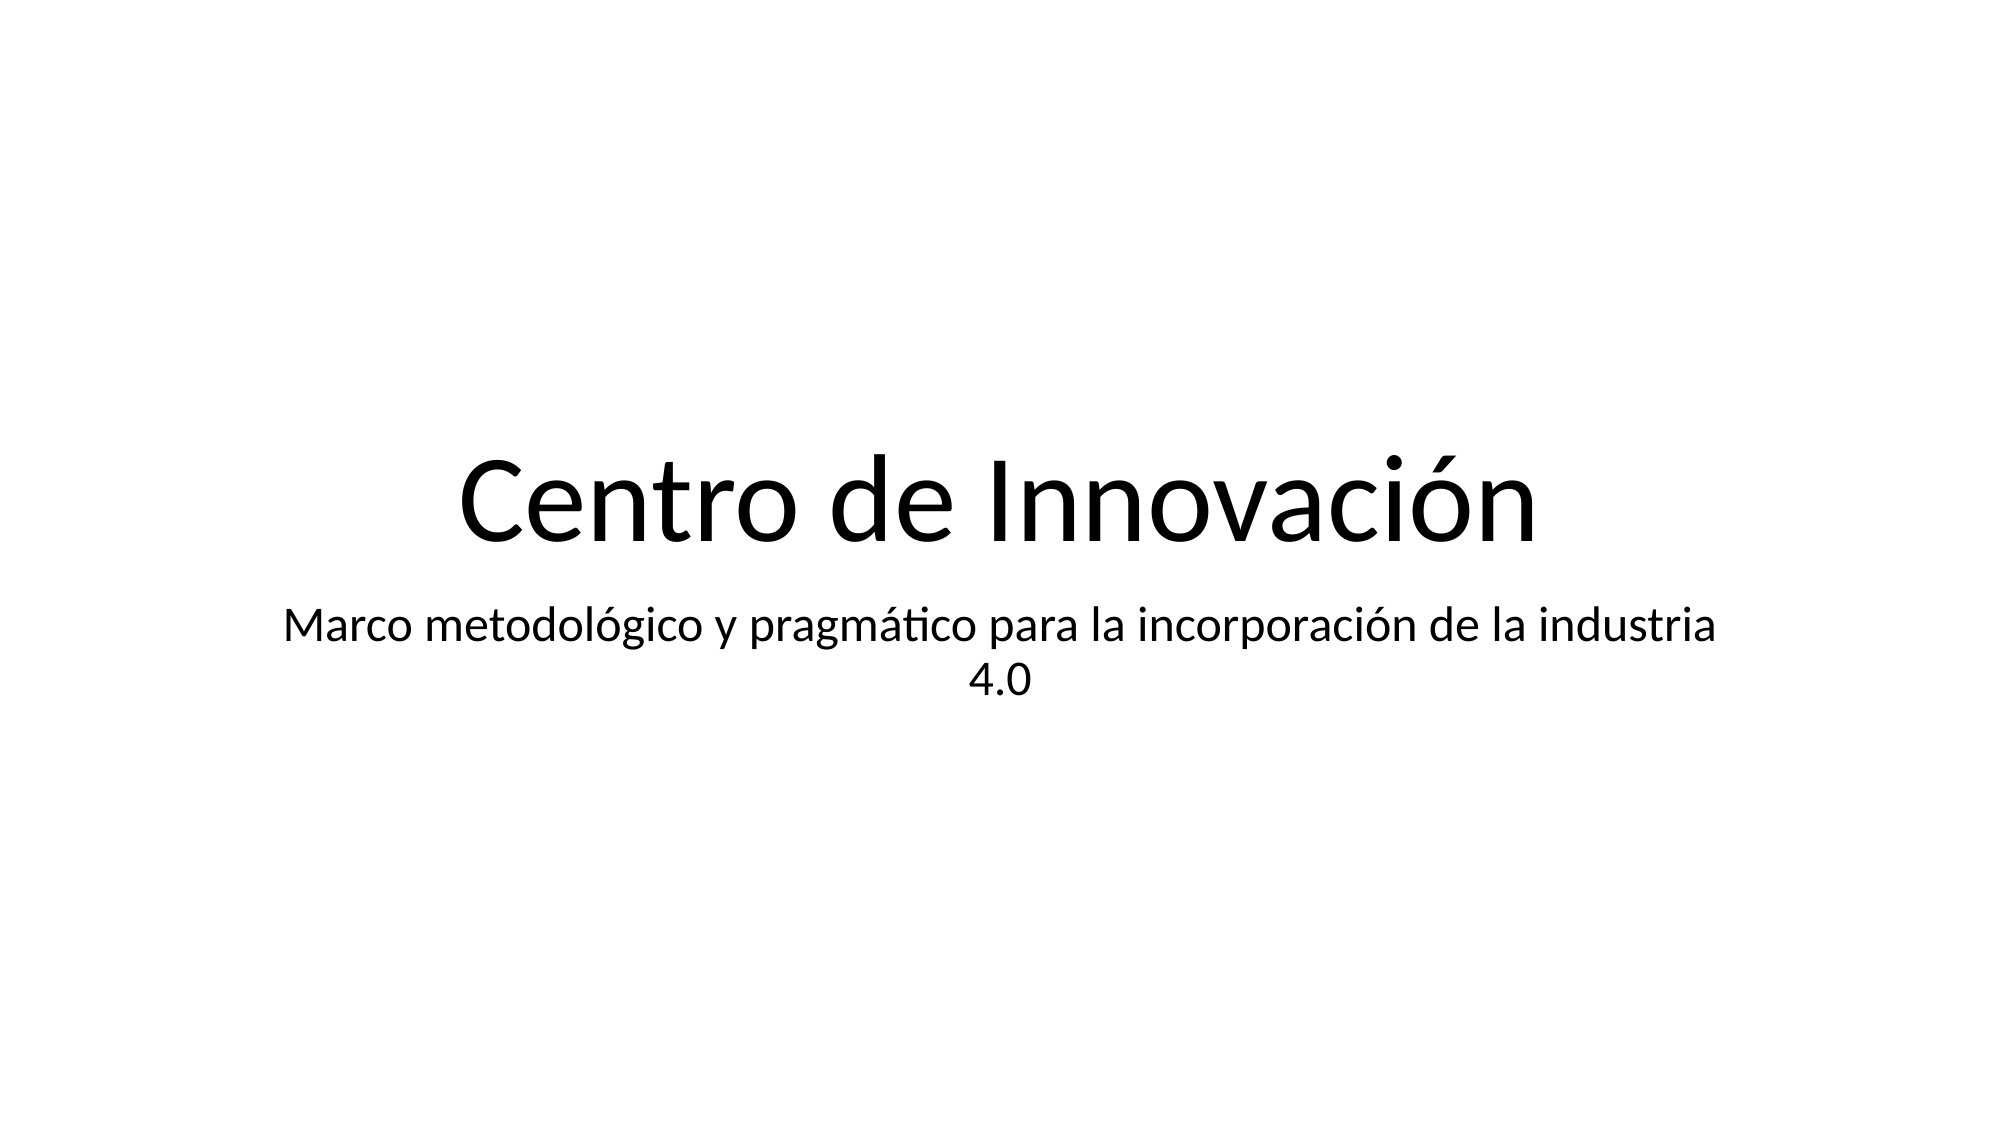

# Centro de Innovación
Marco metodológico y pragmático para la incorporación de la industria 4.0